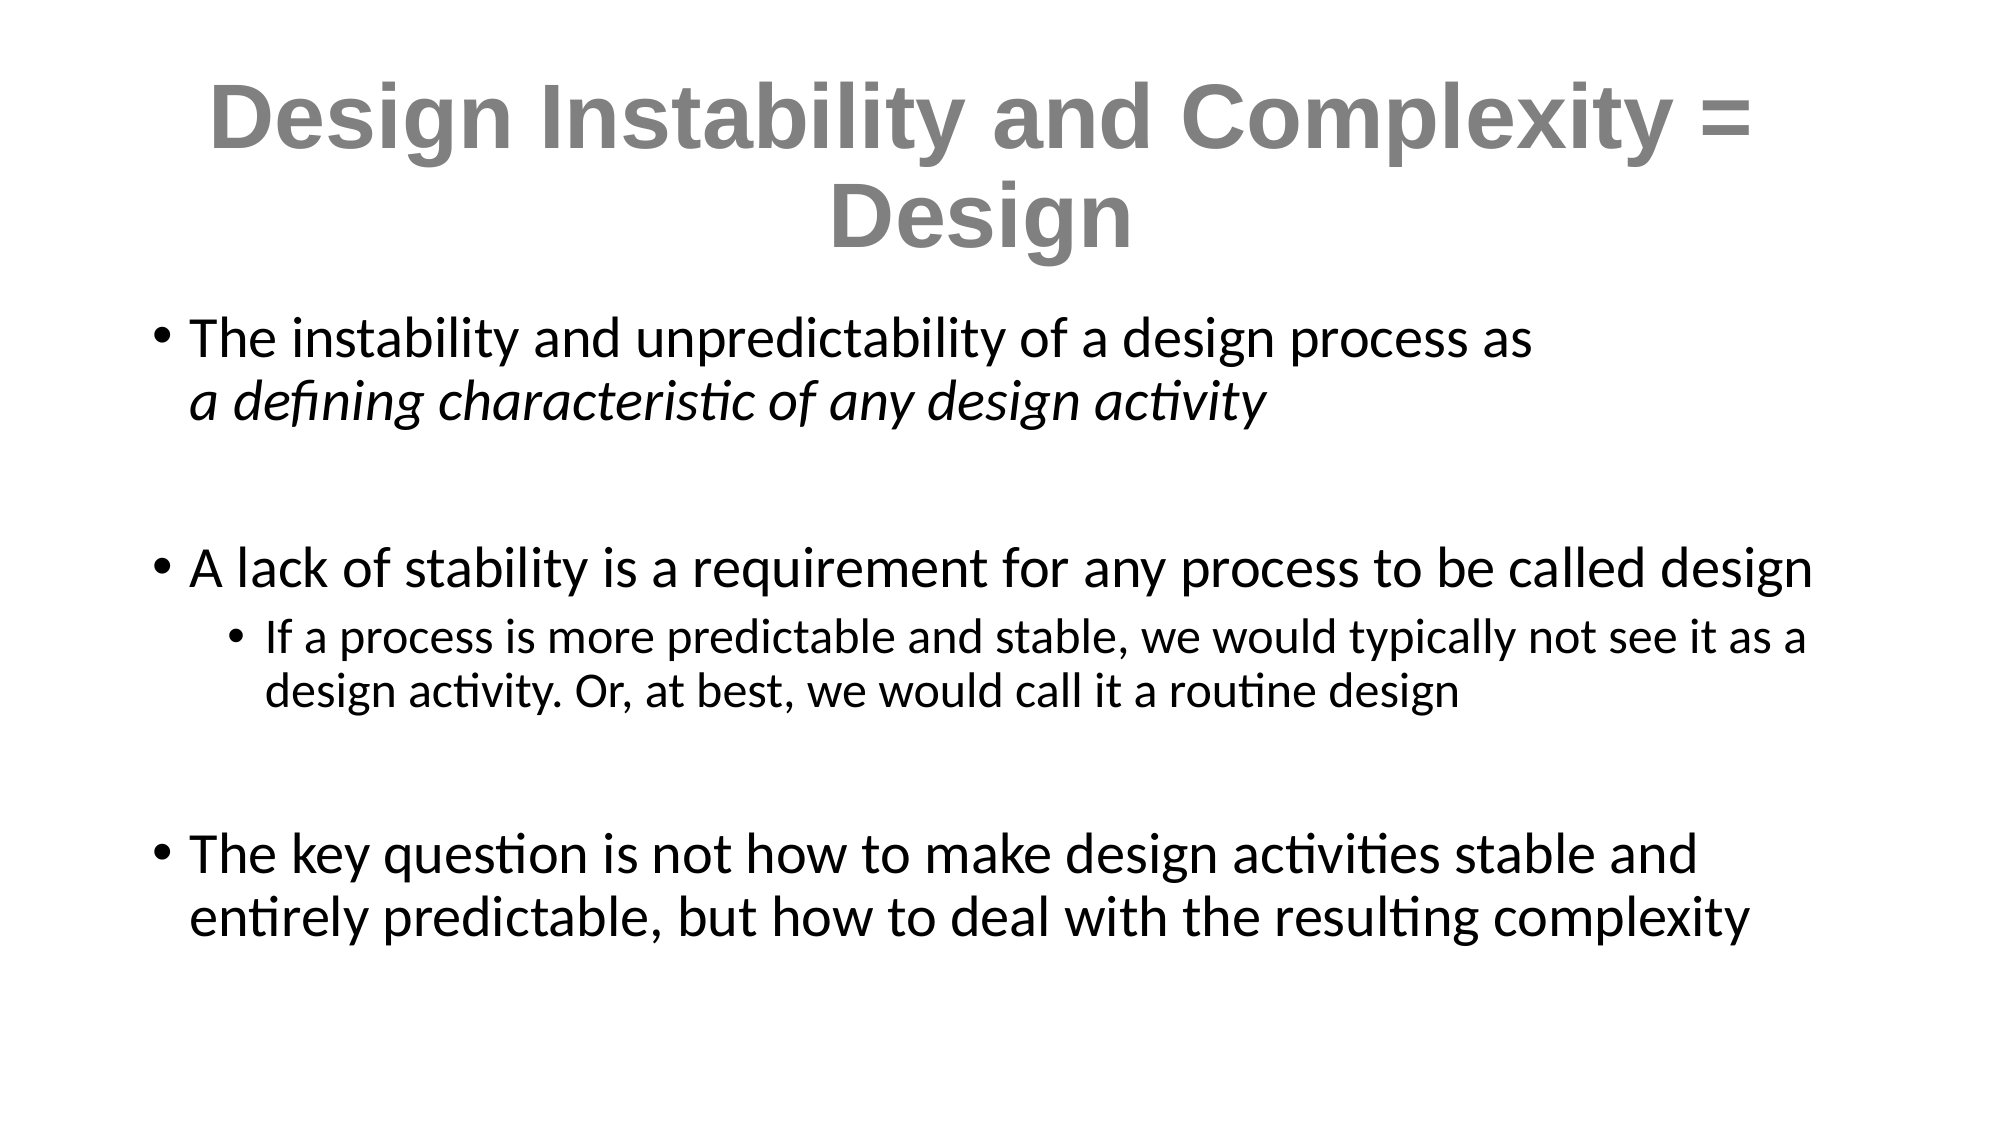

# Design Instability and Complexity = Design
The instability and unpredictability of a design process as
a defining characteristic of any design activity

A lack of stability is a requirement for any process to be called design
If a process is more predictable and stable, we would typically not see it as a design activity. Or, at best, we would call it a routine design

The key question is not how to make design activities stable and entirely predictable, but how to deal with the resulting complexity